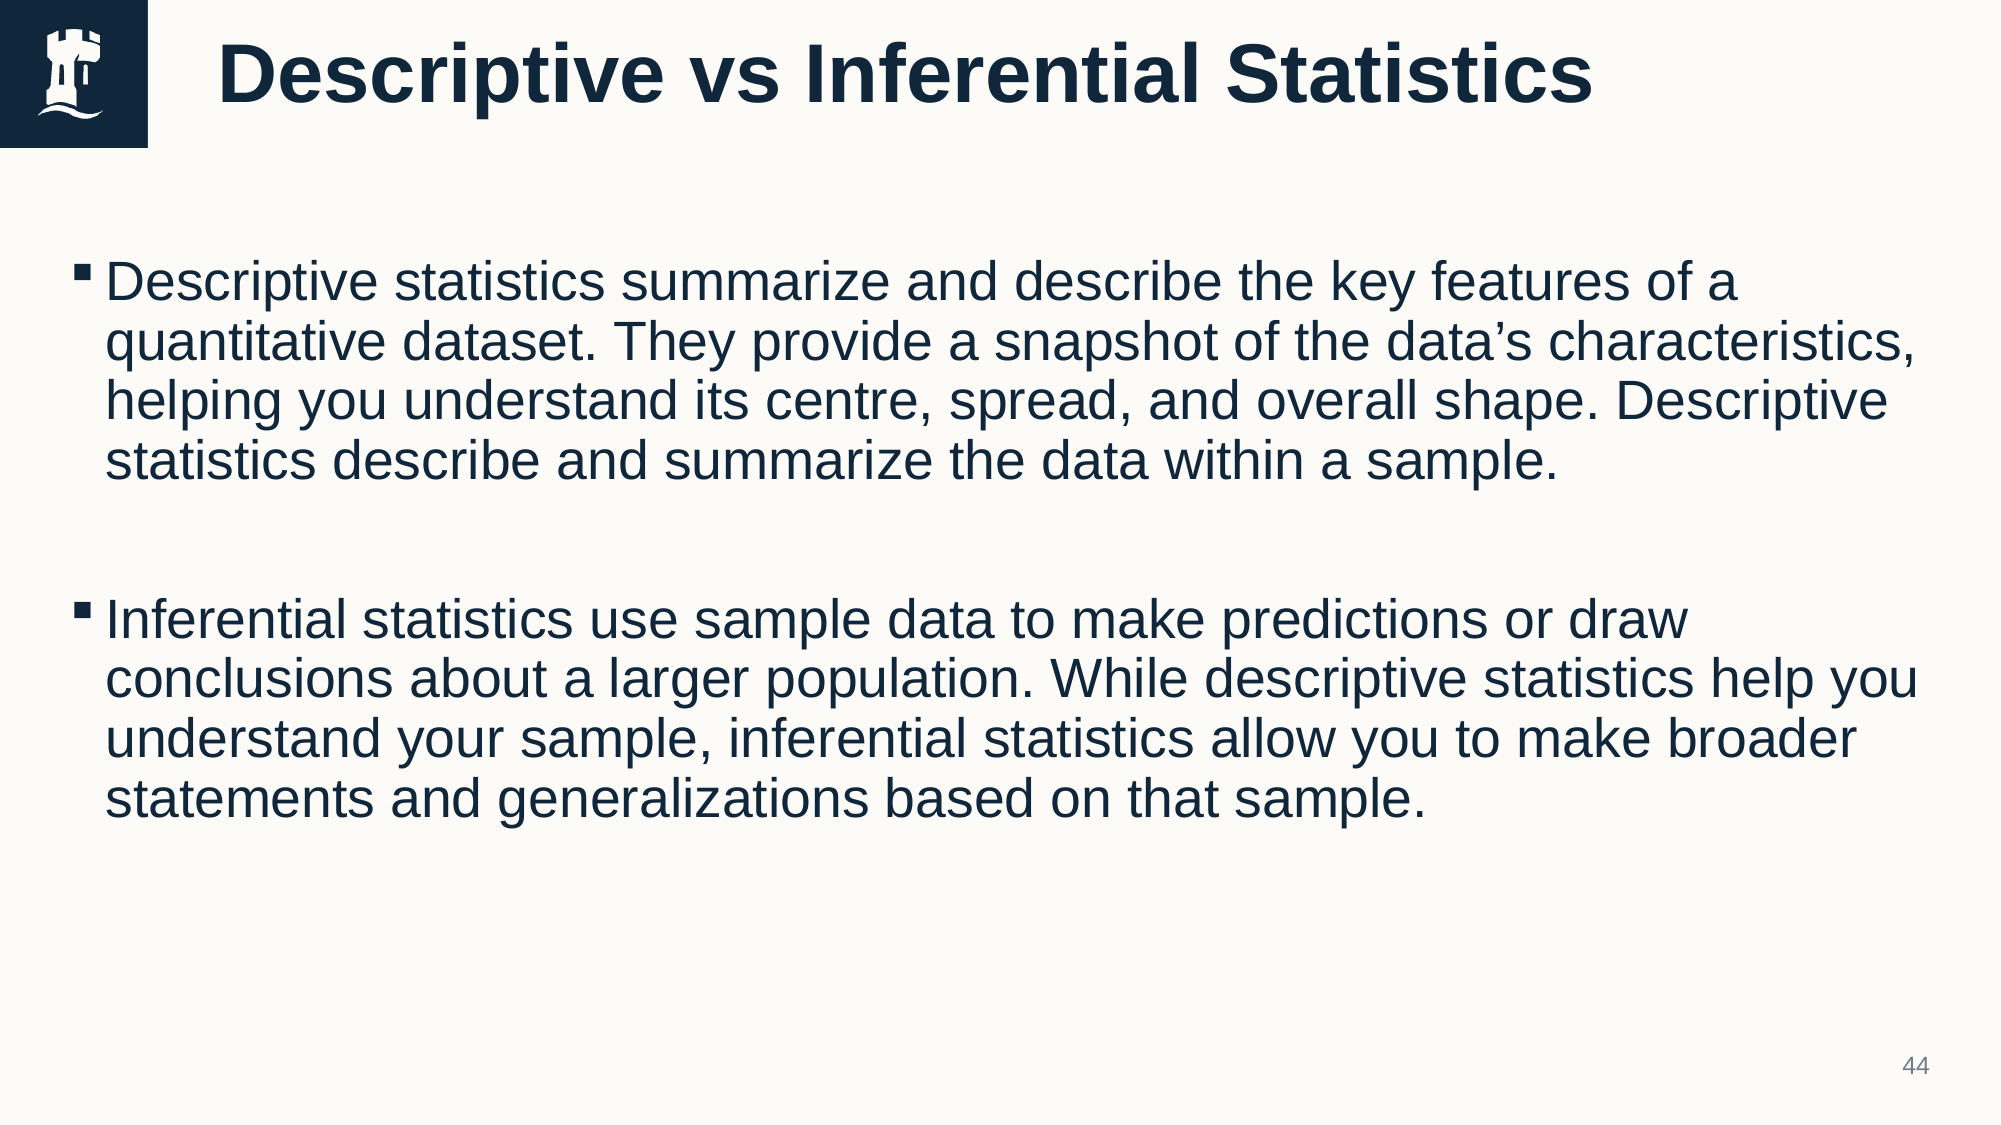

# Descriptive vs Inferential Statistics
Descriptive statistics summarize and describe the key features of a quantitative dataset. They provide a snapshot of the data’s characteristics, helping you understand its centre, spread, and overall shape. Descriptive statistics describe and summarize the data within a sample.

Inferential statistics use sample data to make predictions or draw conclusions about a larger population. While descriptive statistics help you understand your sample, inferential statistics allow you to make broader statements and generalizations based on that sample.
44